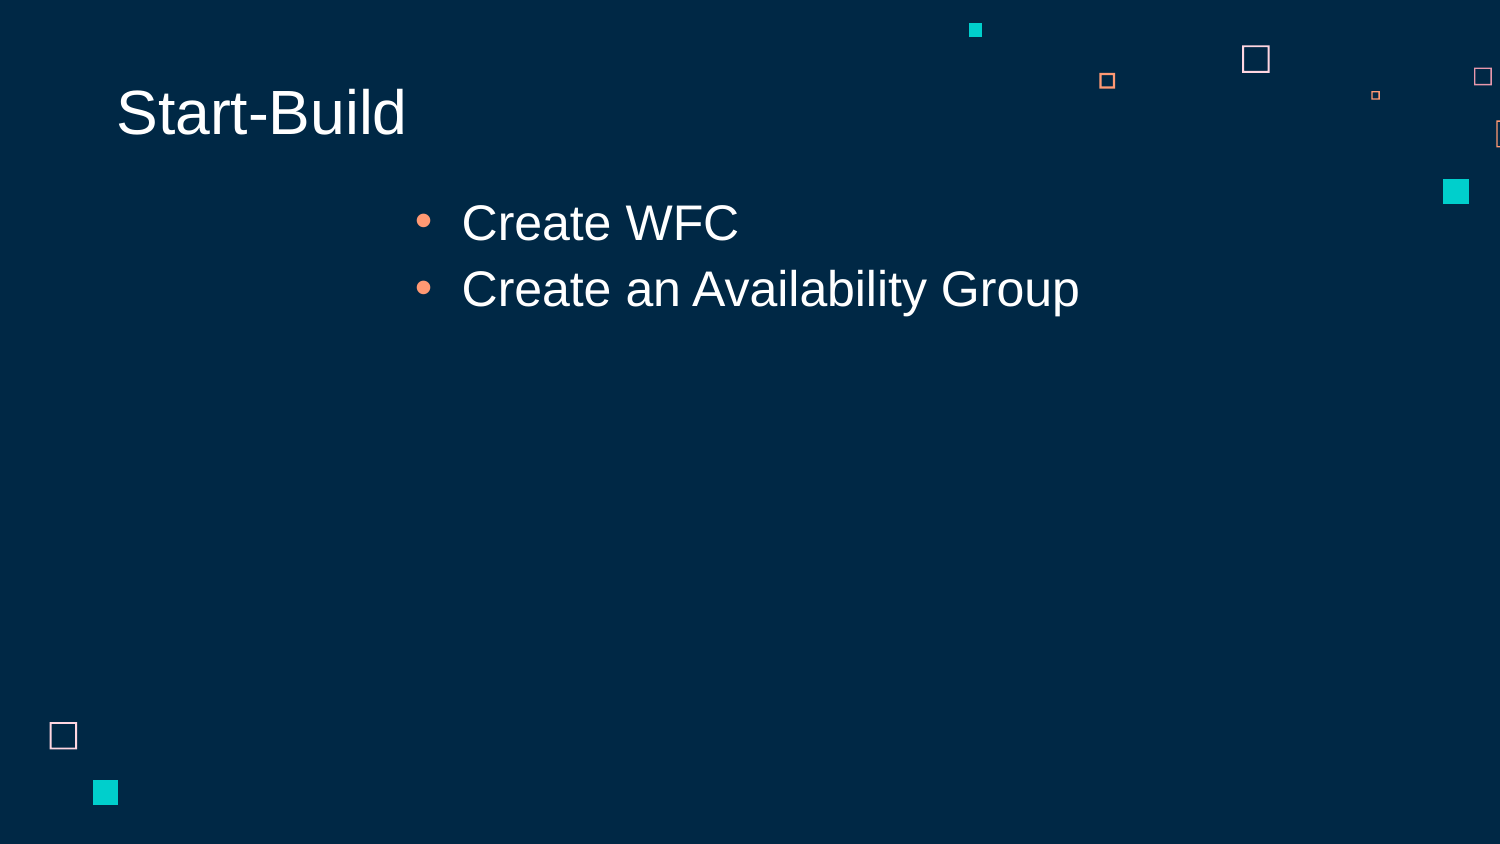

# Start-Build
Create WFC
Create an Availability Group